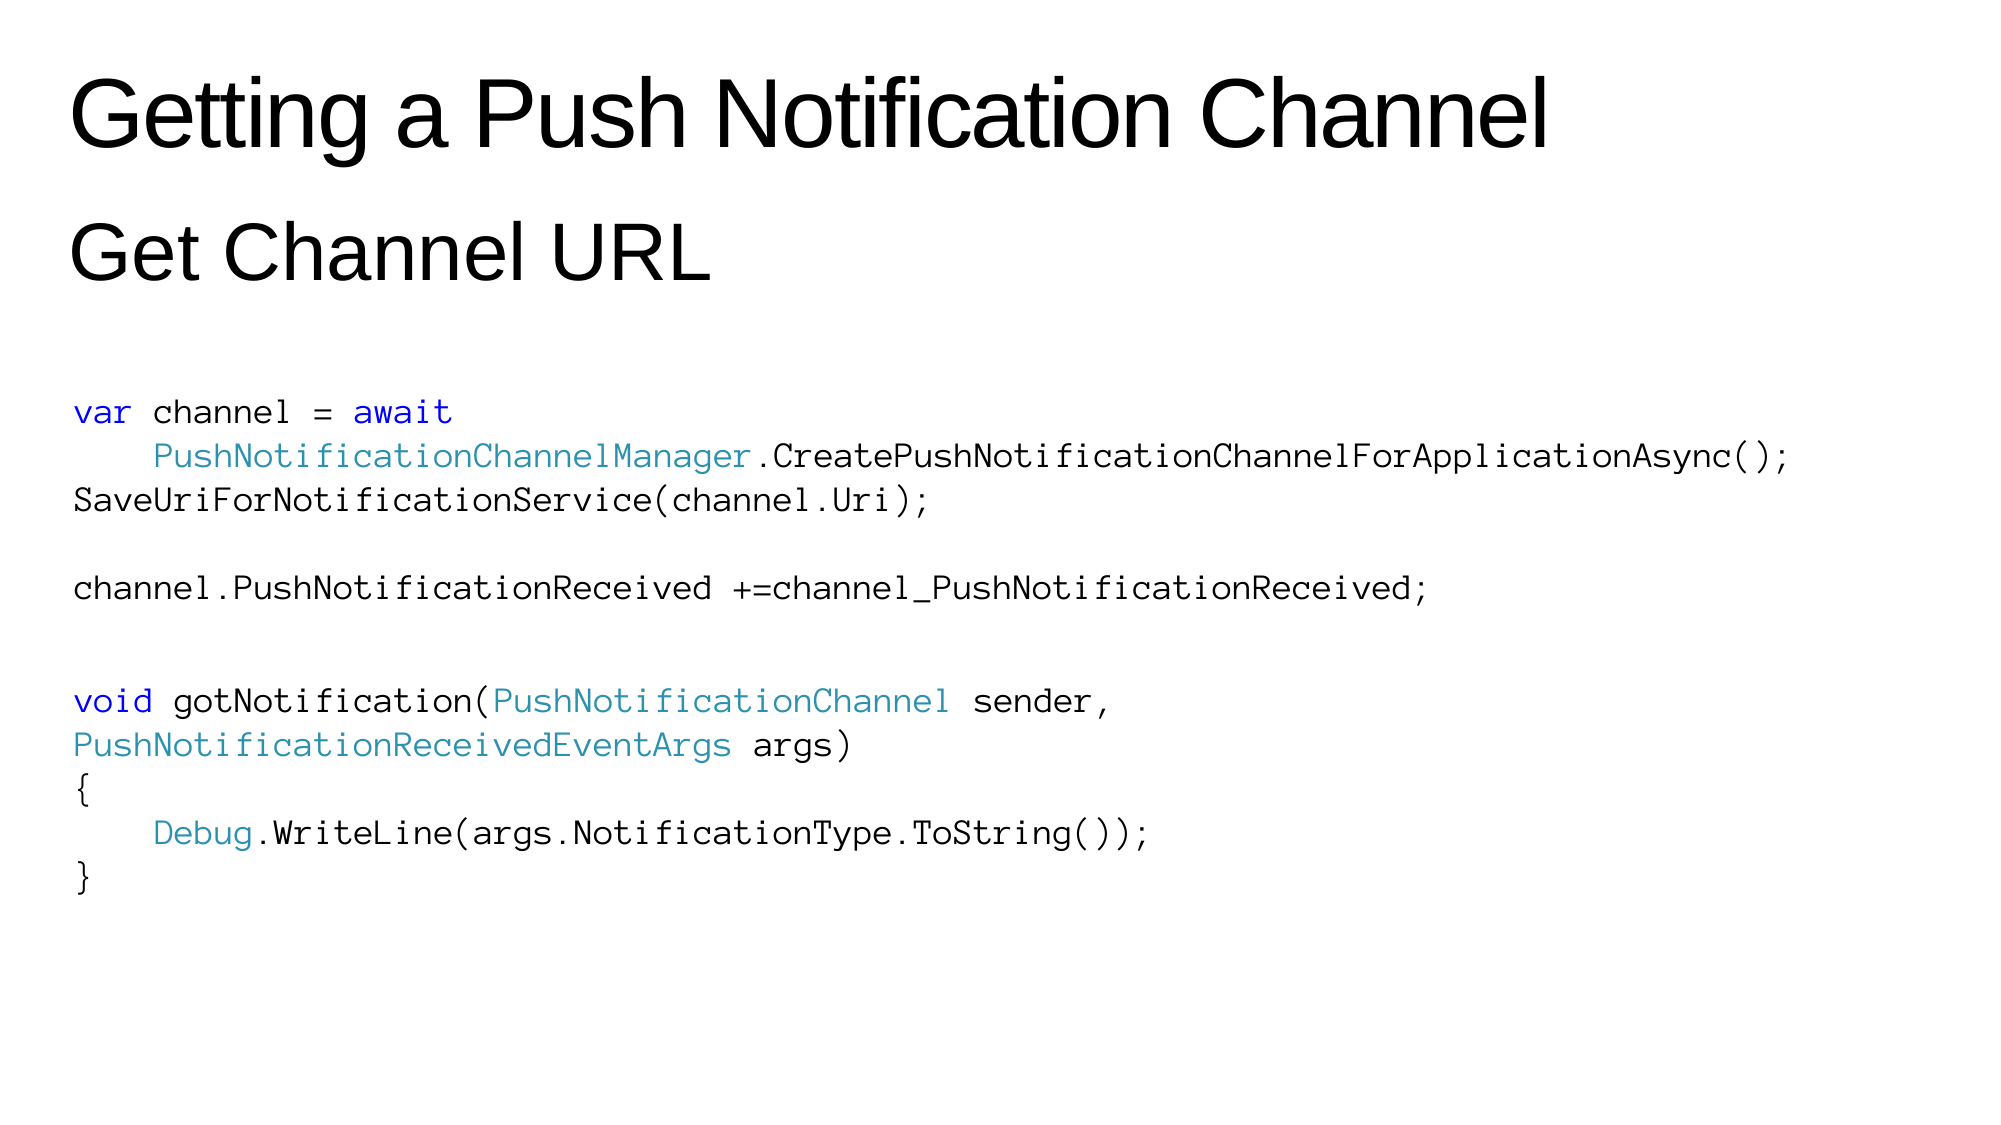

# Getting a Push Notification Channel
Get Channel URL

var channel = await
    PushNotificationChannelManager.CreatePushNotificationChannelForApplicationAsync();
SaveUriForNotificationService(channel.Uri);

channel.PushNotificationReceived +=channel_PushNotificationReceived;
void gotNotification(PushNotificationChannel sender, PushNotificationReceivedEventArgs args)
{
    Debug.WriteLine(args.NotificationType.ToString());
}